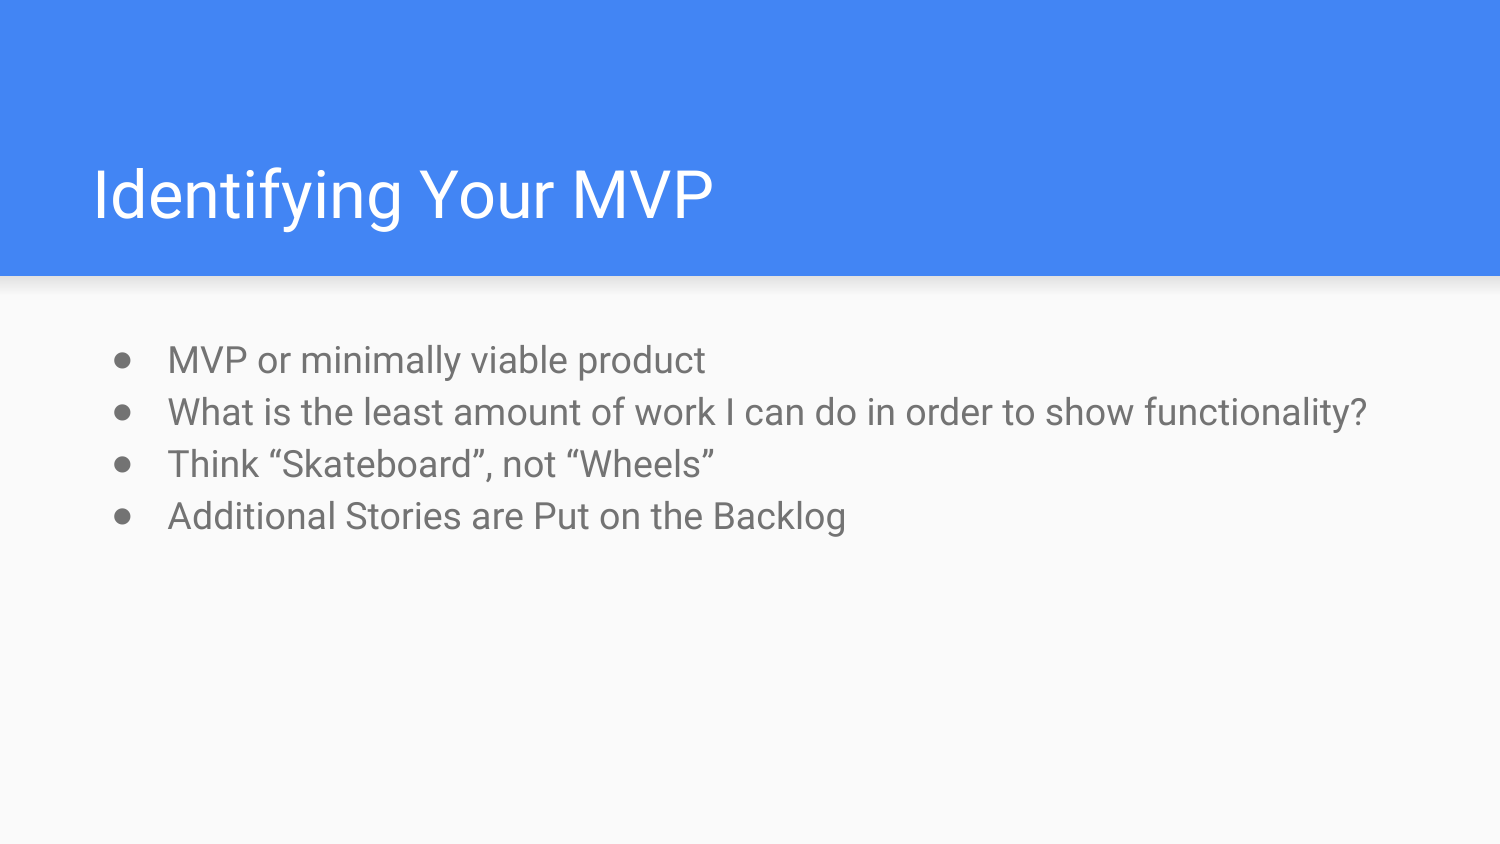

# Identifying Your MVP
MVP or minimally viable product
What is the least amount of work I can do in order to show functionality?
Think “Skateboard”, not “Wheels”
Additional Stories are Put on the Backlog